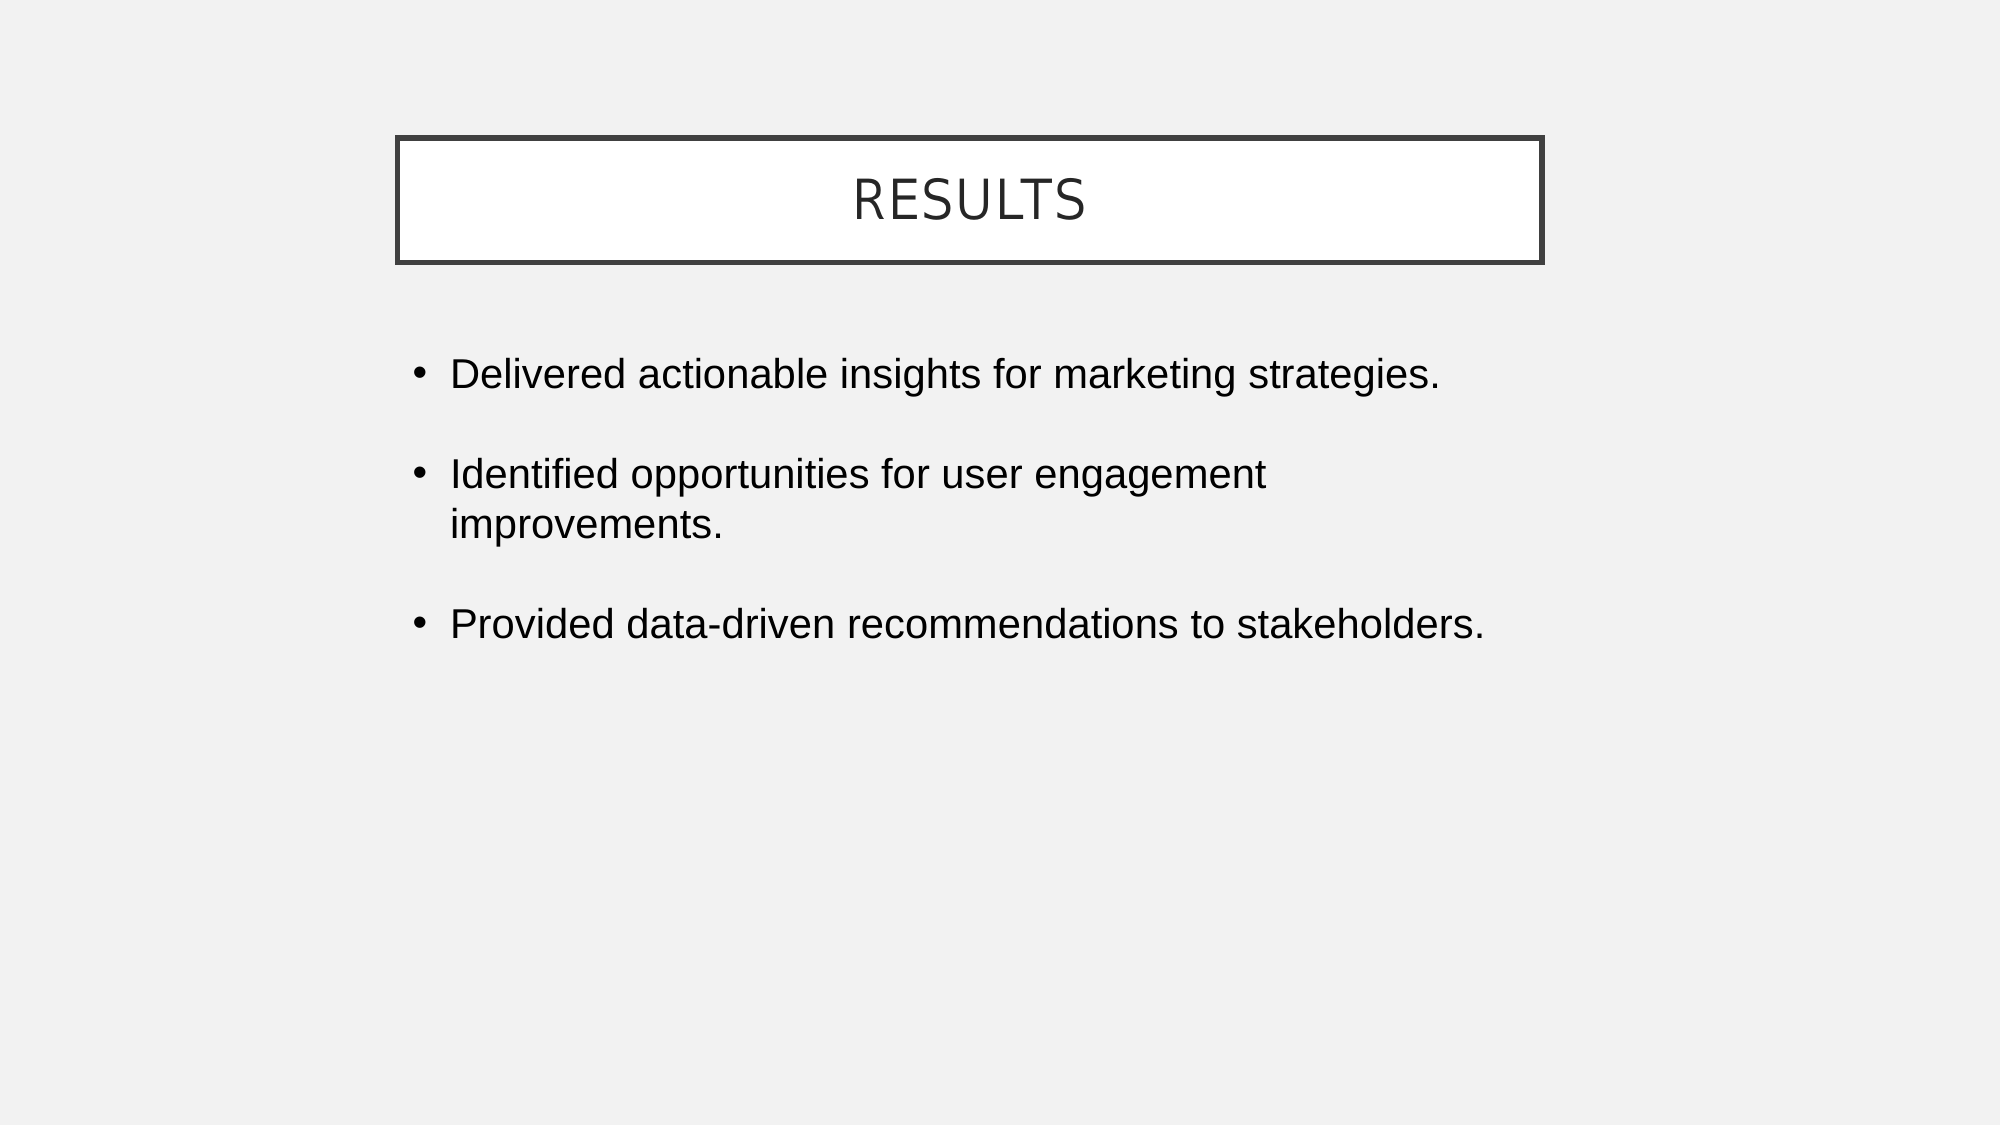

# Results

Delivered actionable insights for marketing strategies.

Identified opportunities for user engagement improvements.

Provided data-driven recommendations to stakeholders.